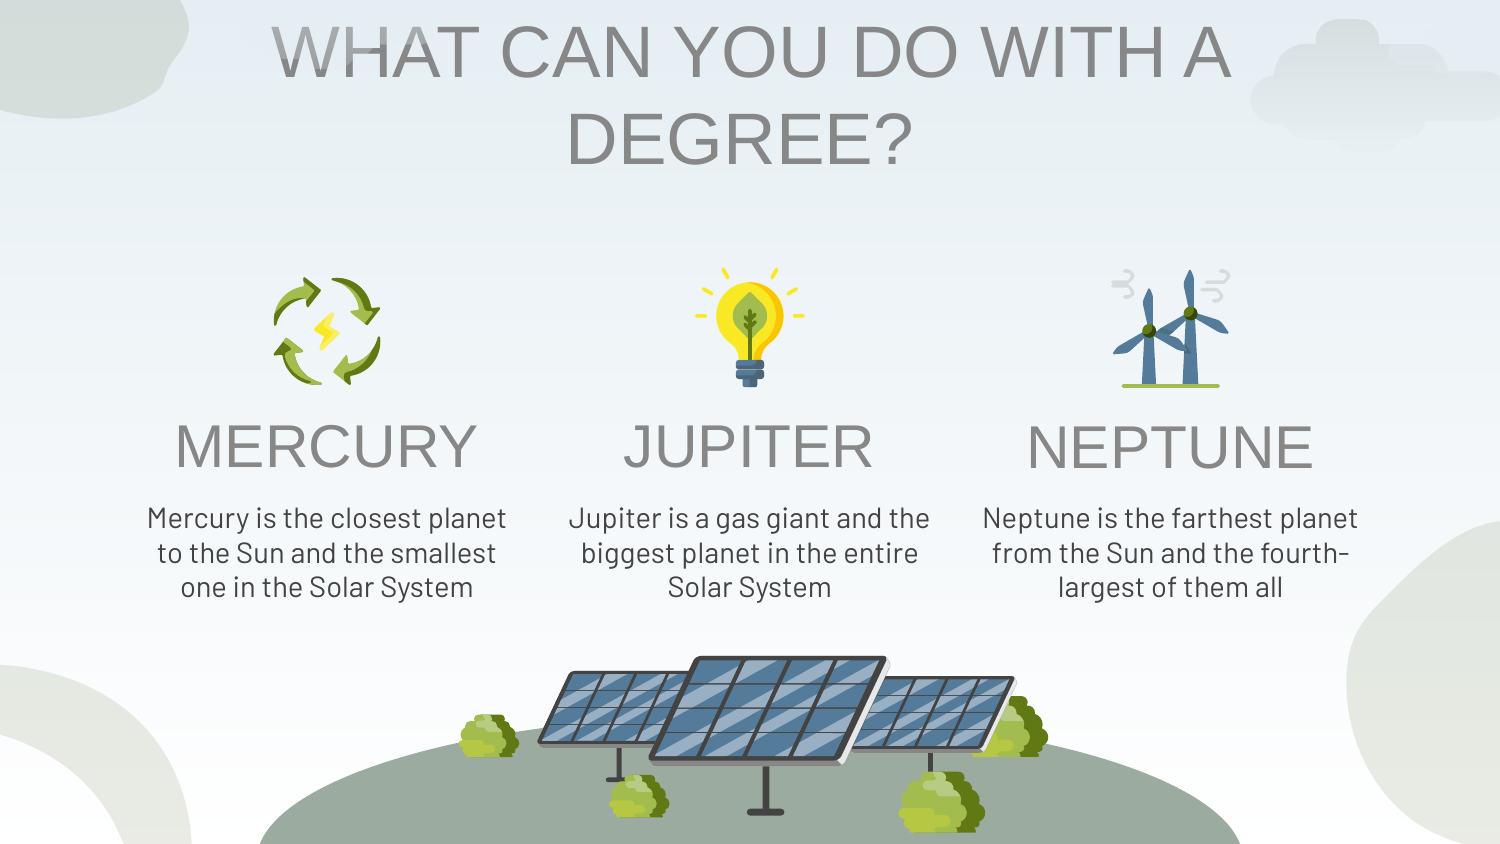

# WHAT CAN YOU DO WITH A DEGREE?

MERCURY
JUPITER
NEPTUNE
Mercury is the closest planet to the Sun and the smallest one in the Solar System
Jupiter is a gas giant and the biggest planet in the entire Solar System
Neptune is the farthest planet from the Sun and the fourth-largest of them all